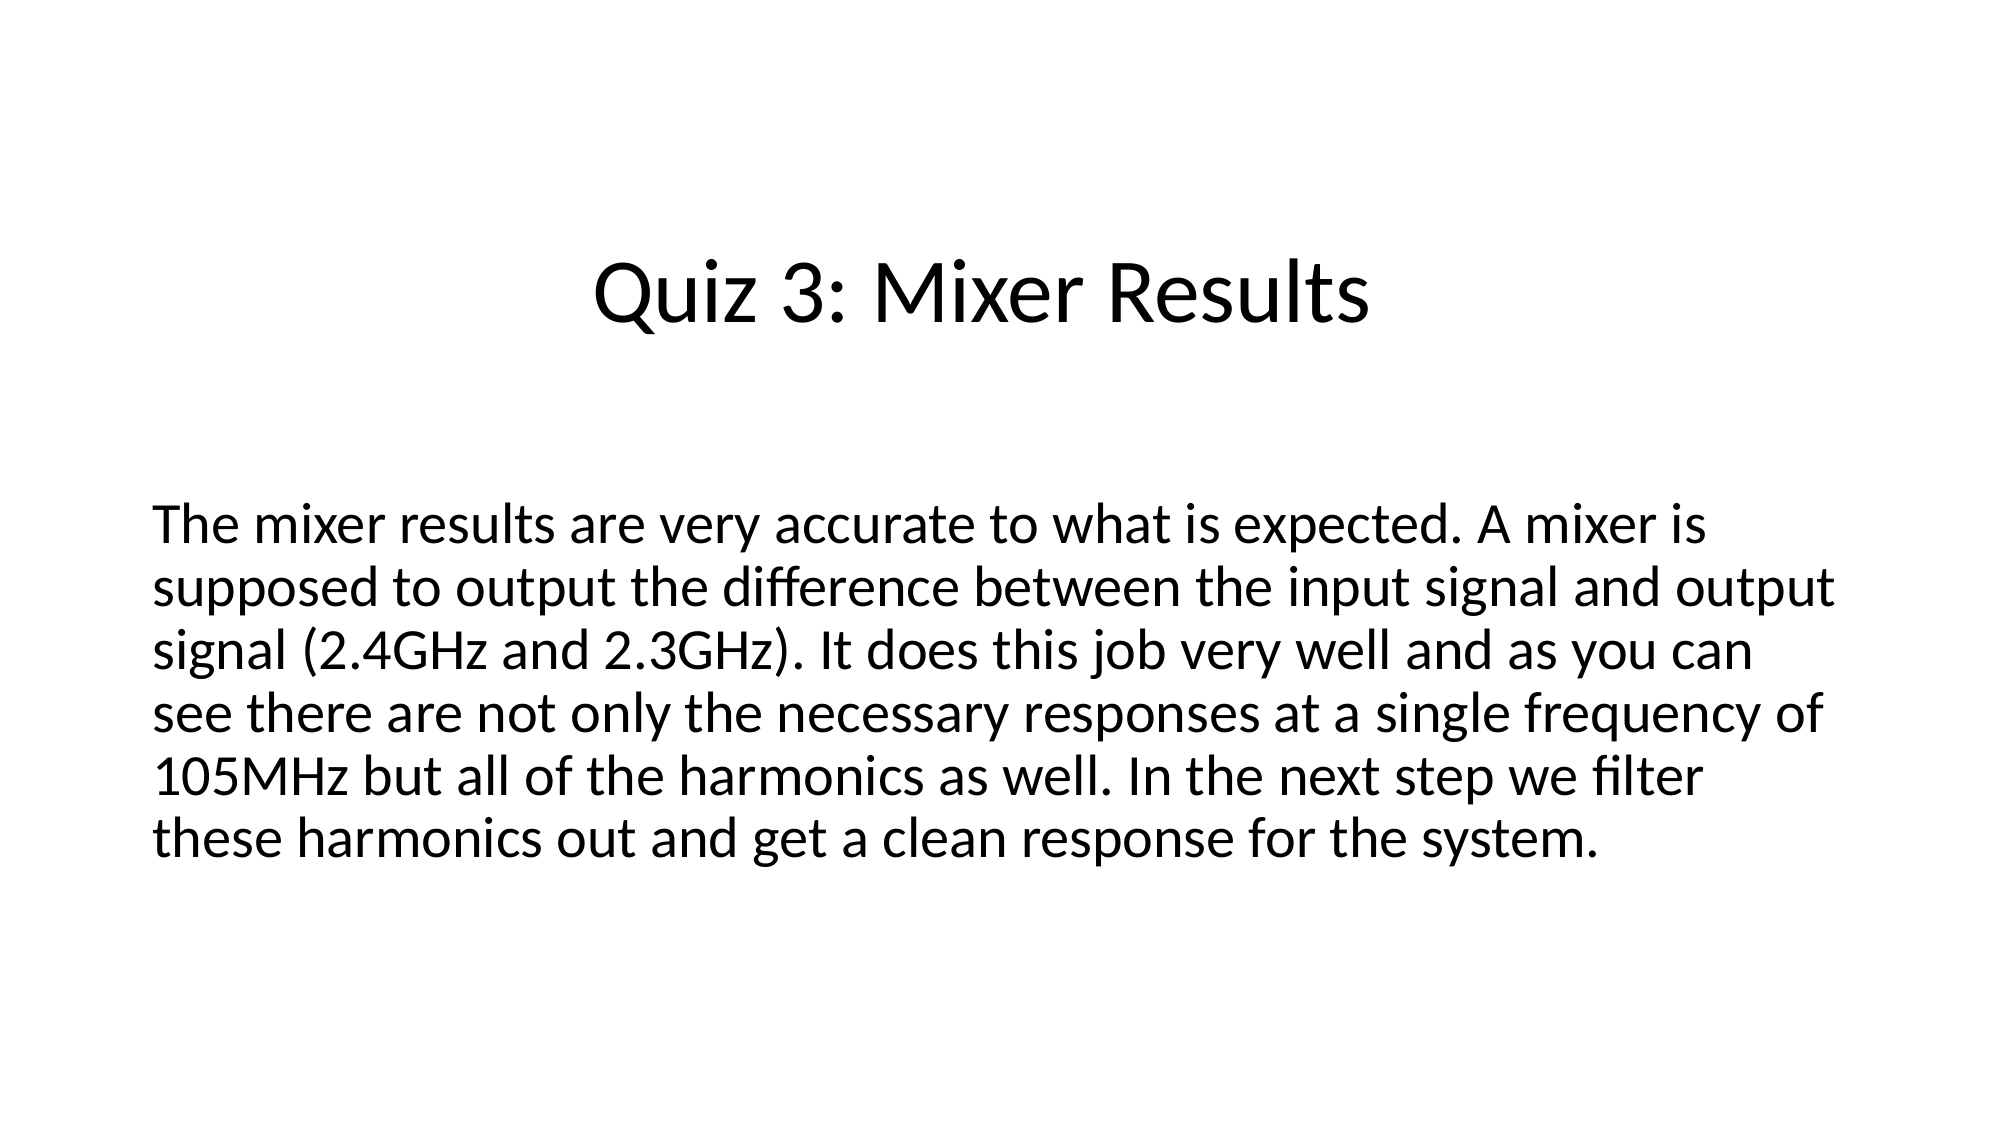

# Quiz 3: Mixer Results
The mixer results are very accurate to what is expected. A mixer is supposed to output the difference between the input signal and output signal (2.4GHz and 2.3GHz). It does this job very well and as you can see there are not only the necessary responses at a single frequency of 105MHz but all of the harmonics as well. In the next step we filter these harmonics out and get a clean response for the system.